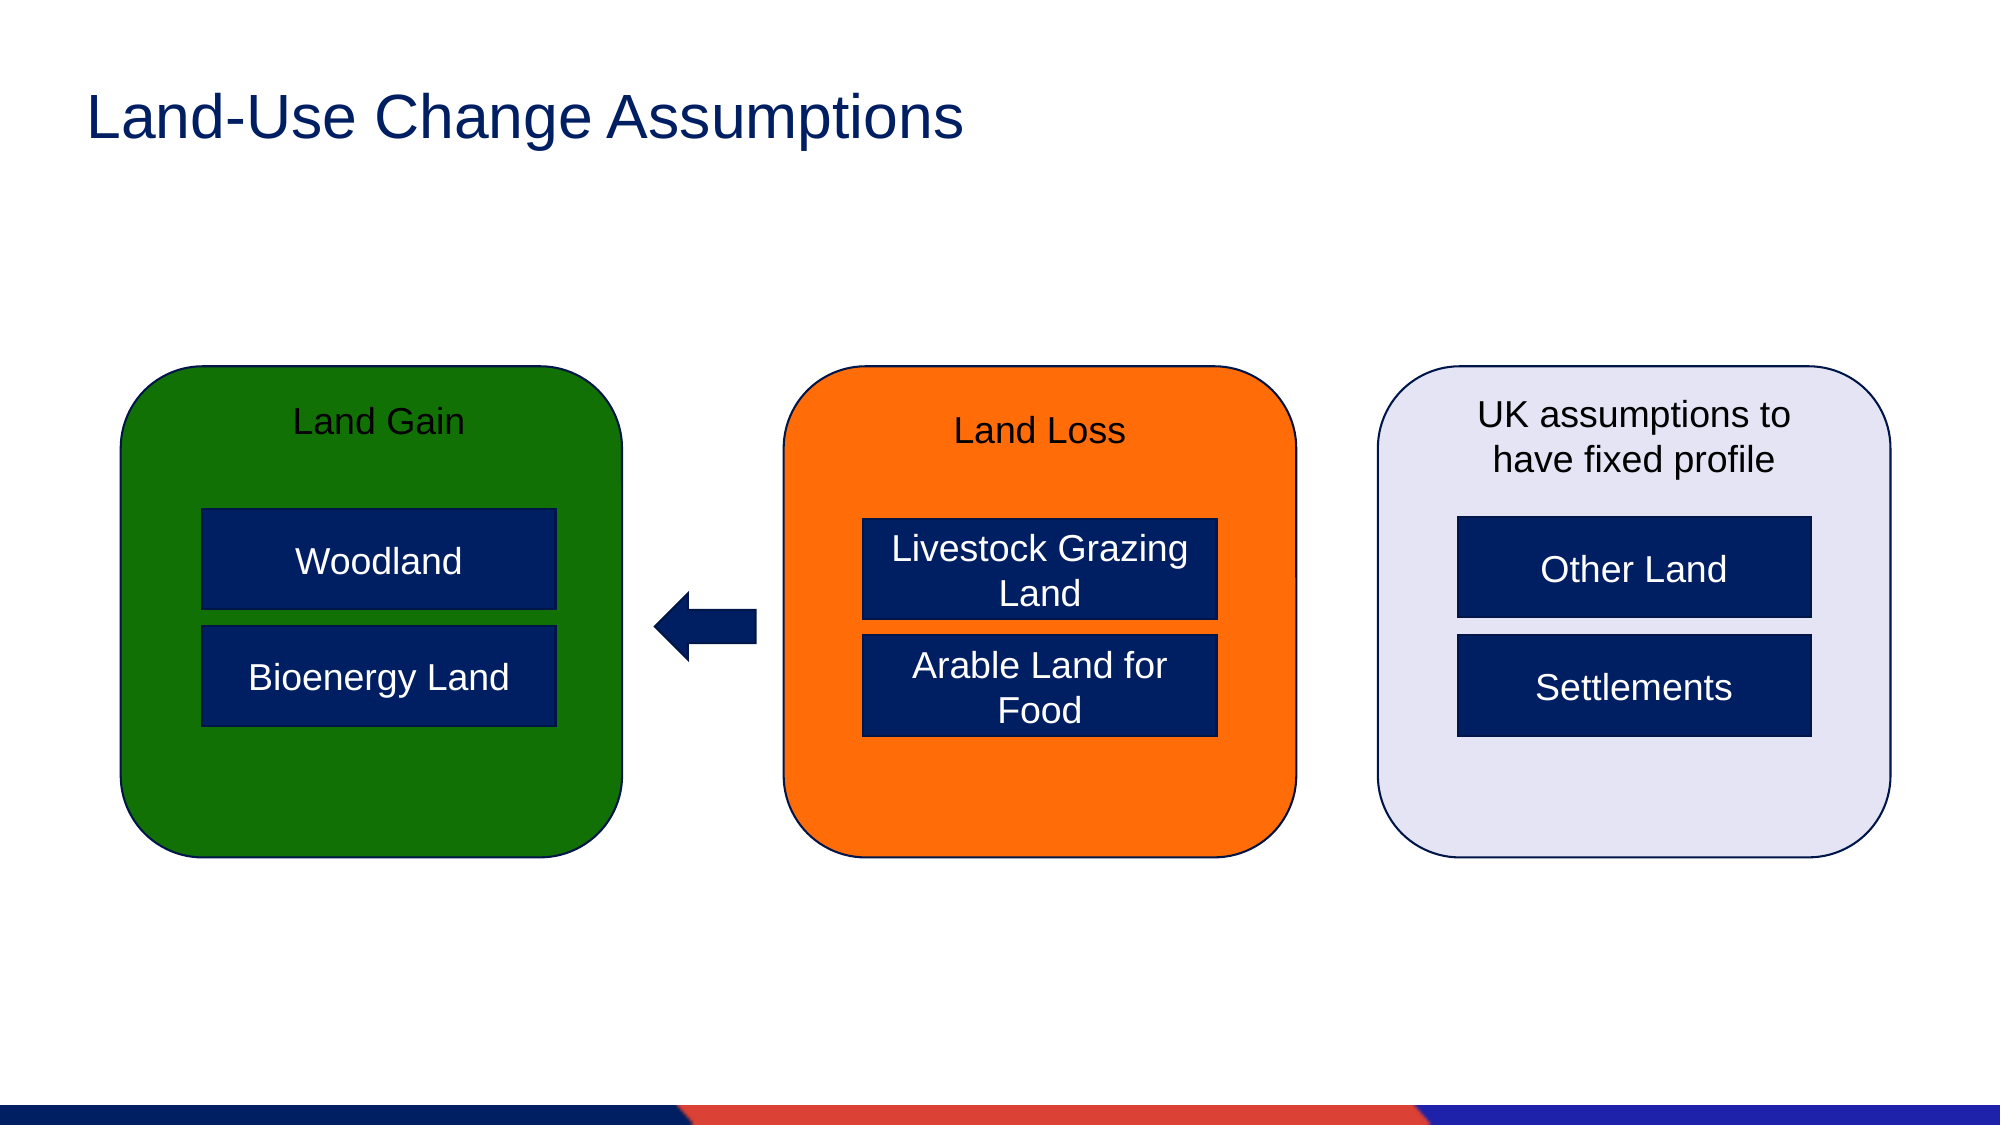

# Land-Use Change Assumptions

UK assumptions to have fixed profile
Land Gain
Land Loss
Woodland
Other Land
Livestock Grazing Land

Bioenergy Land
Settlements
Arable Land for Food